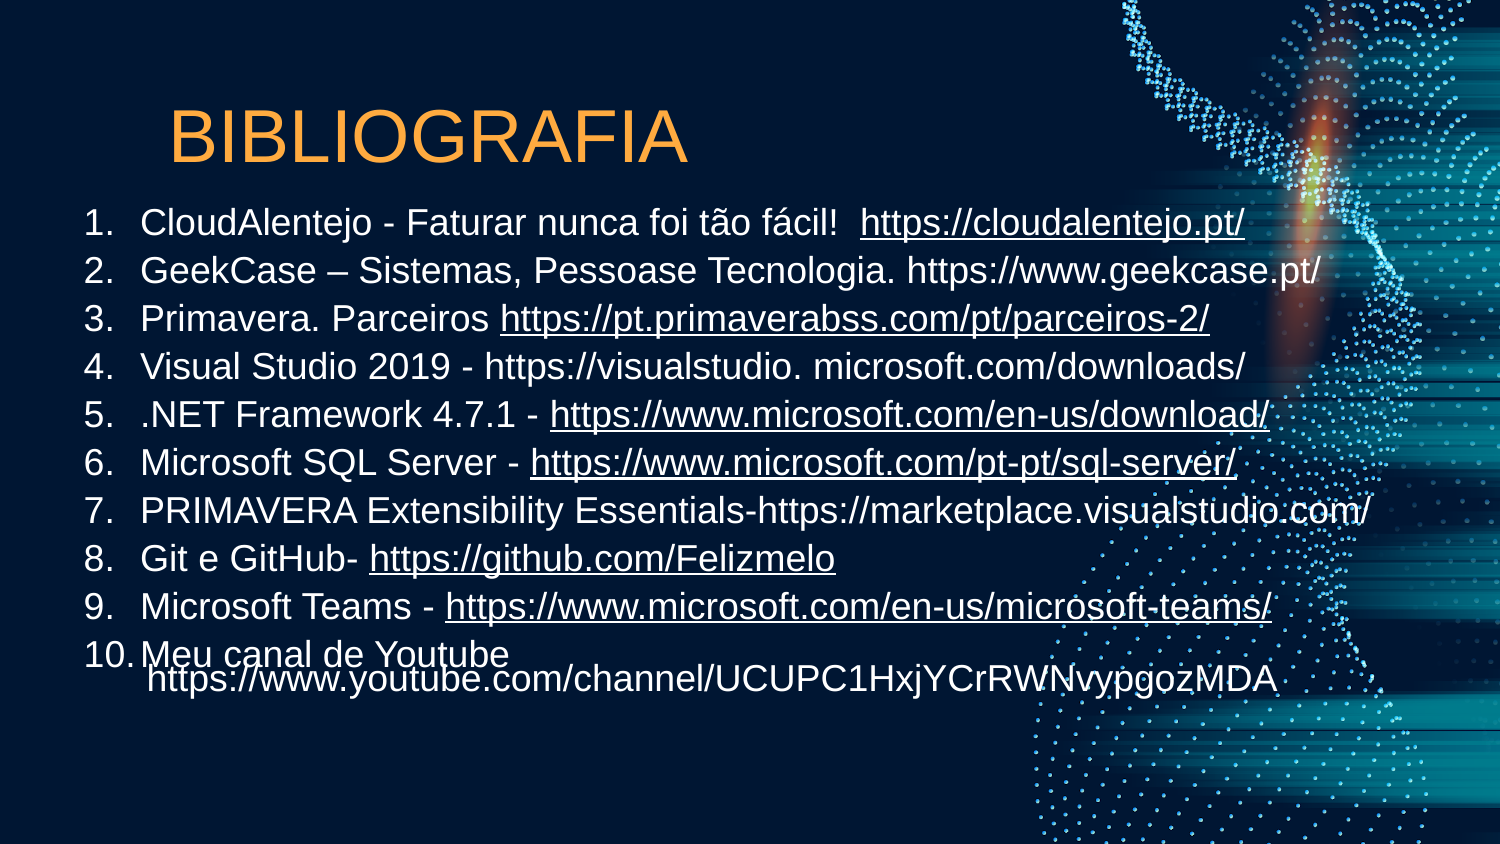

# BIBLIOGRAFIA
CloudAlentejo - Faturar nunca foi tão fácil!  https://cloudalentejo.pt/

GeekCase – Sistemas, Pessoase Tecnologia. https://www.geekcase.pt/

Primavera. Parceiros https://pt.primaverabss.com/pt/parceiros-2/

Visual Studio 2019 - https://visualstudio. microsoft.com/downloads/

.NET Framework 4.7.1 - https://www.microsoft.com/en-us/download/

Microsoft SQL Server - https://www.microsoft.com/pt-pt/sql-server/

PRIMAVERA Extensibility Essentials-https://marketplace.visualstudio.com/

Git e GitHub- https://github.com/Felizmelo

Microsoft Teams - https://www.microsoft.com/en-us/microsoft-teams/

Meu canal de Youtube
      https://www.youtube.com/channel/UCUPC1HxjYCrRWNvypgozMDA